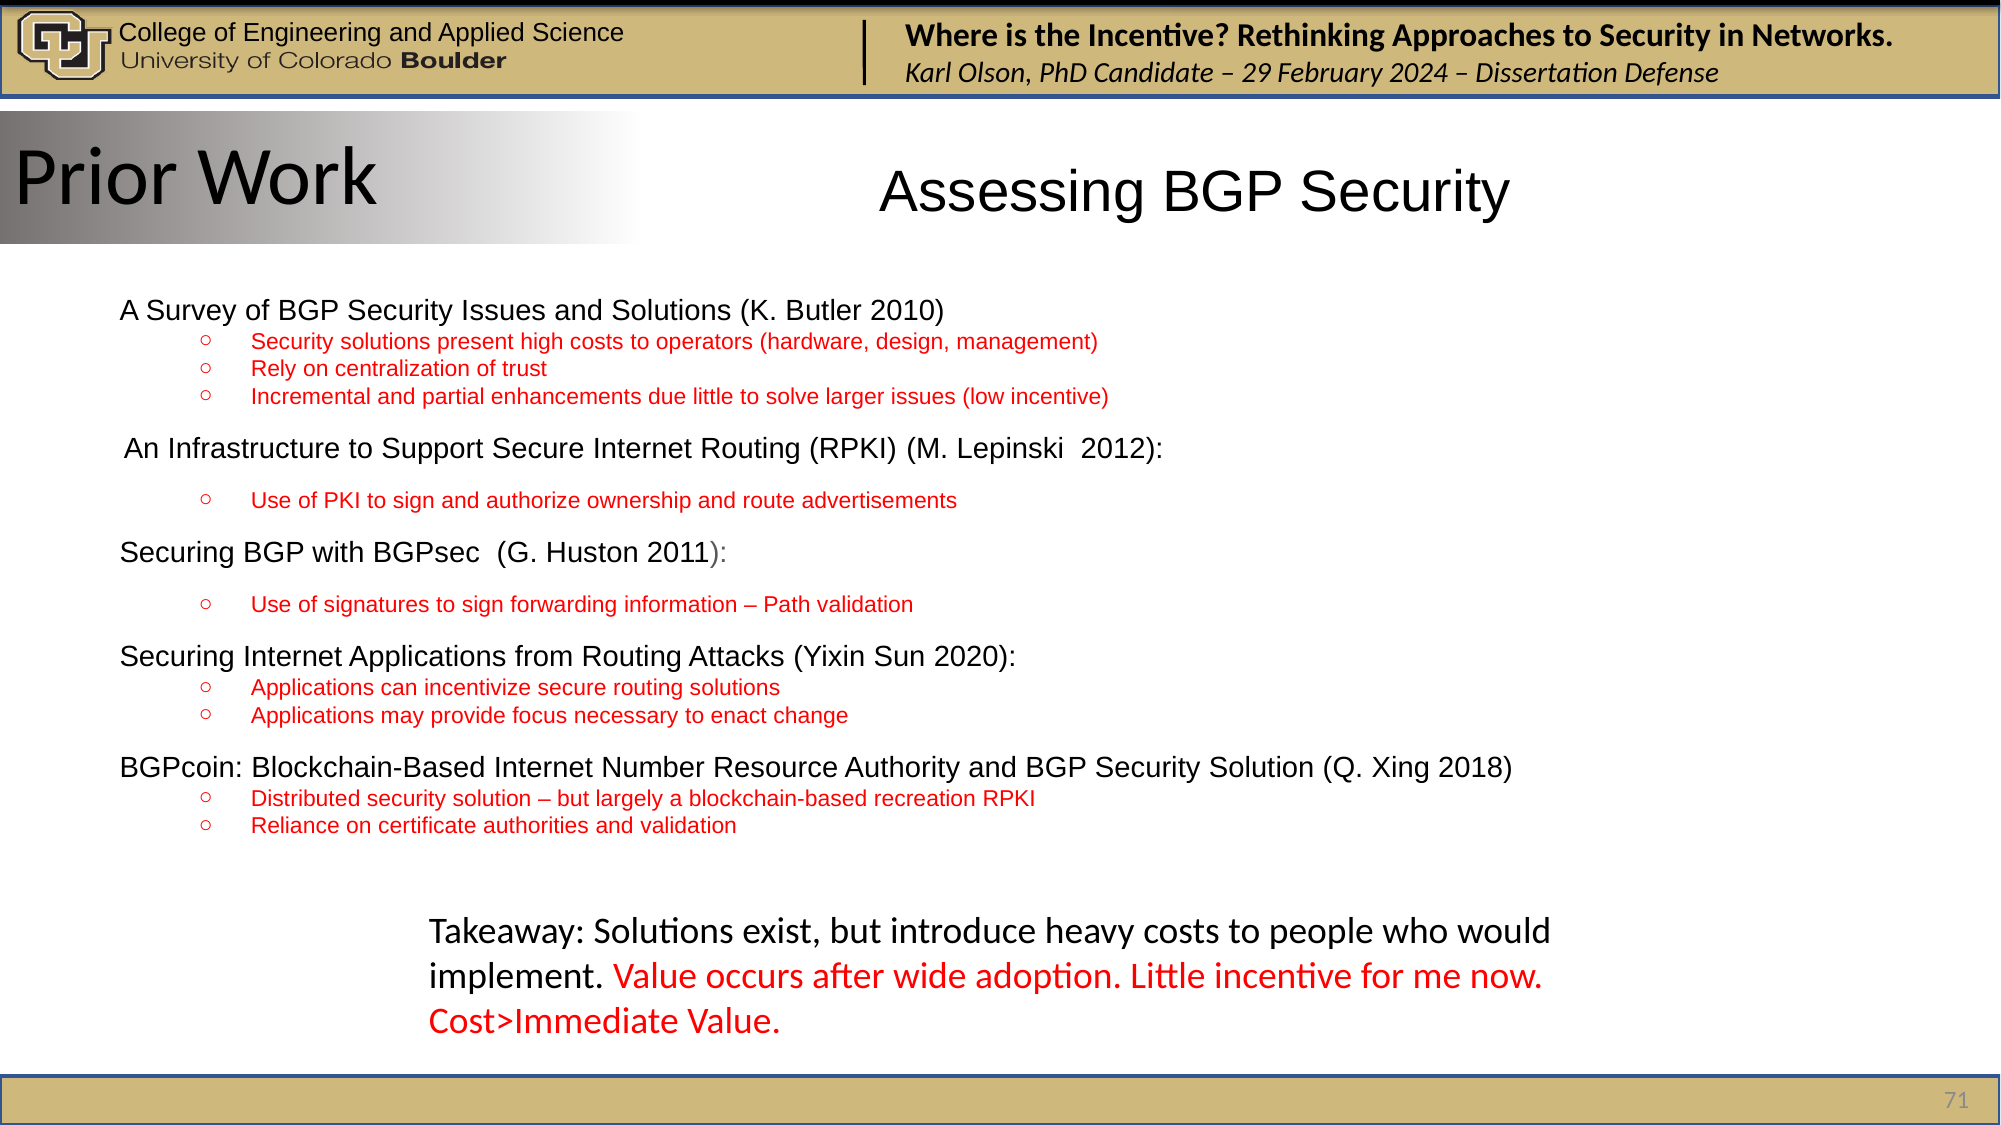

# Prior Work
Assessing BGP Security
A Survey of BGP Security Issues and Solutions (K. Butler 2010)
Security solutions present high costs to operators (hardware, design, management)
Rely on centralization of trust
Incremental and partial enhancements due little to solve larger issues (low incentive)
An Infrastructure to Support Secure Internet Routing (RPKI) (M. Lepinski  2012):
Use of PKI to sign and authorize ownership and route advertisements
Securing BGP with BGPsec  (G. Huston 2011):
Use of signatures to sign forwarding information – Path validation
Securing Internet Applications from Routing Attacks (Yixin Sun 2020):
Applications can incentivize secure routing solutions
Applications may provide focus necessary to enact change
BGPcoin: Blockchain-Based Internet Number Resource Authority and BGP Security Solution (Q. Xing 2018)
Distributed security solution – but largely a blockchain-based recreation RPKI
Reliance on certificate authorities and validation
Takeaway: Solutions exist, but introduce heavy costs to people who would implement. Value occurs after wide adoption. Little incentive for me now. Cost>Immediate Value.